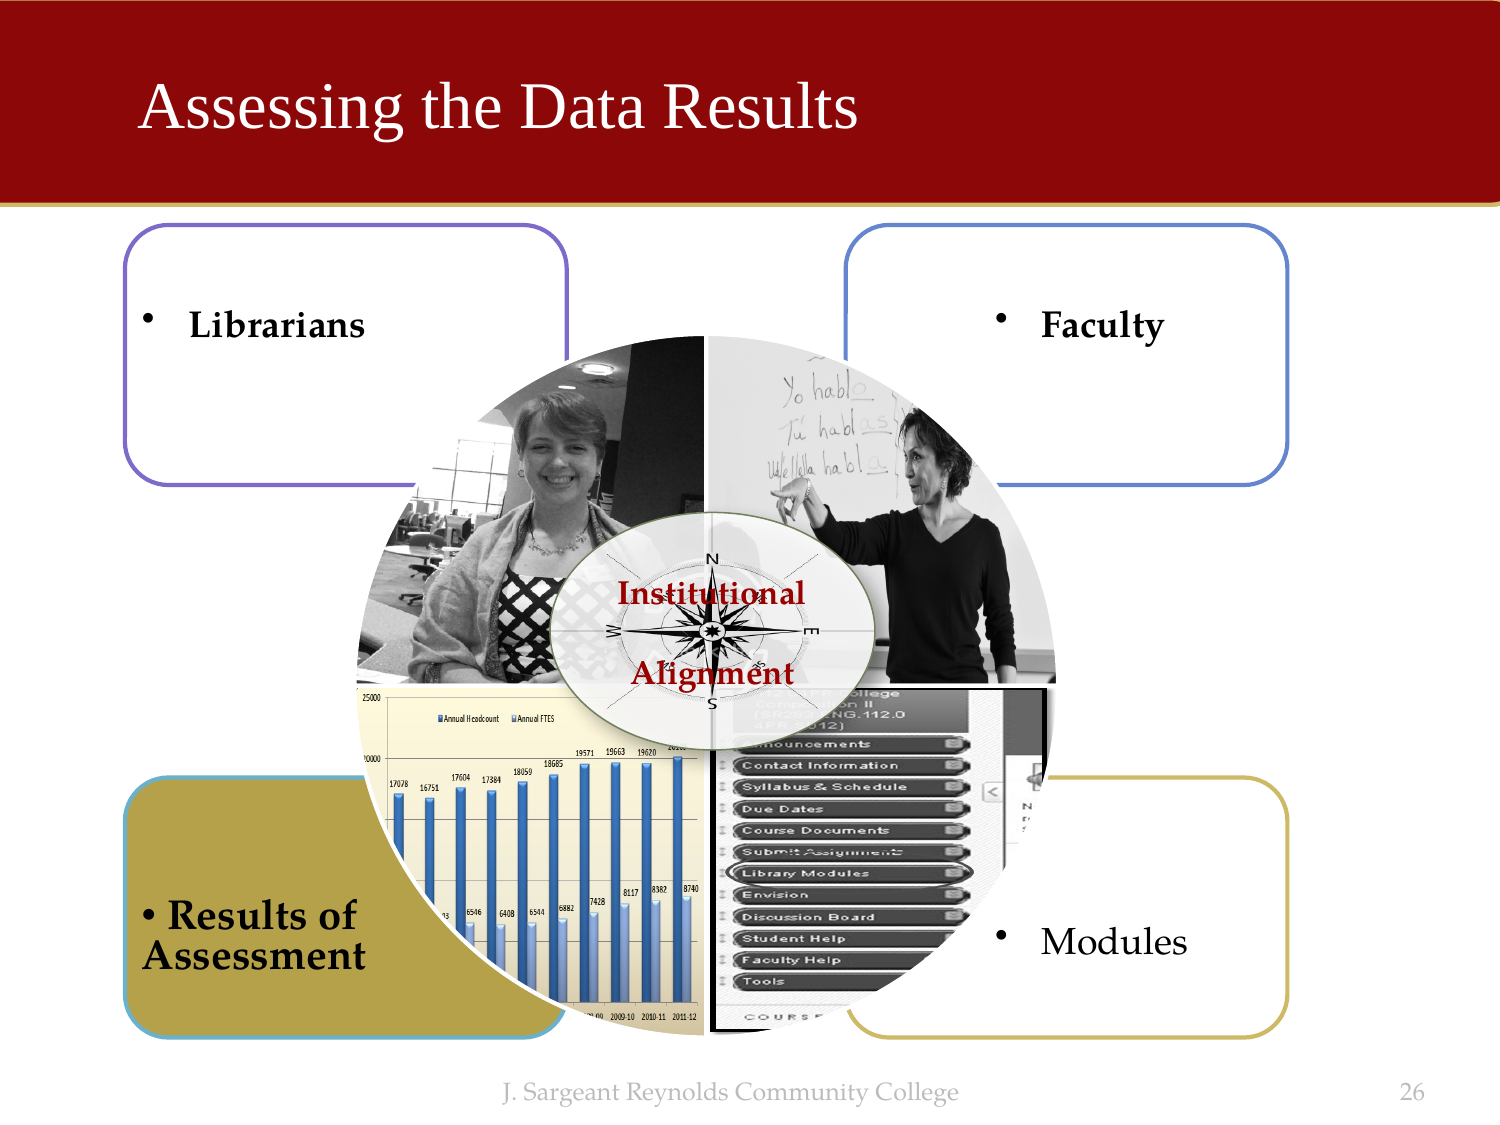

Assessing the Data Results
	Assessing the Data Results
Librarians
 Results of Assessment
Modules
Faculty
Institutional

Alignment
J. Sargeant Reynolds Community College
26